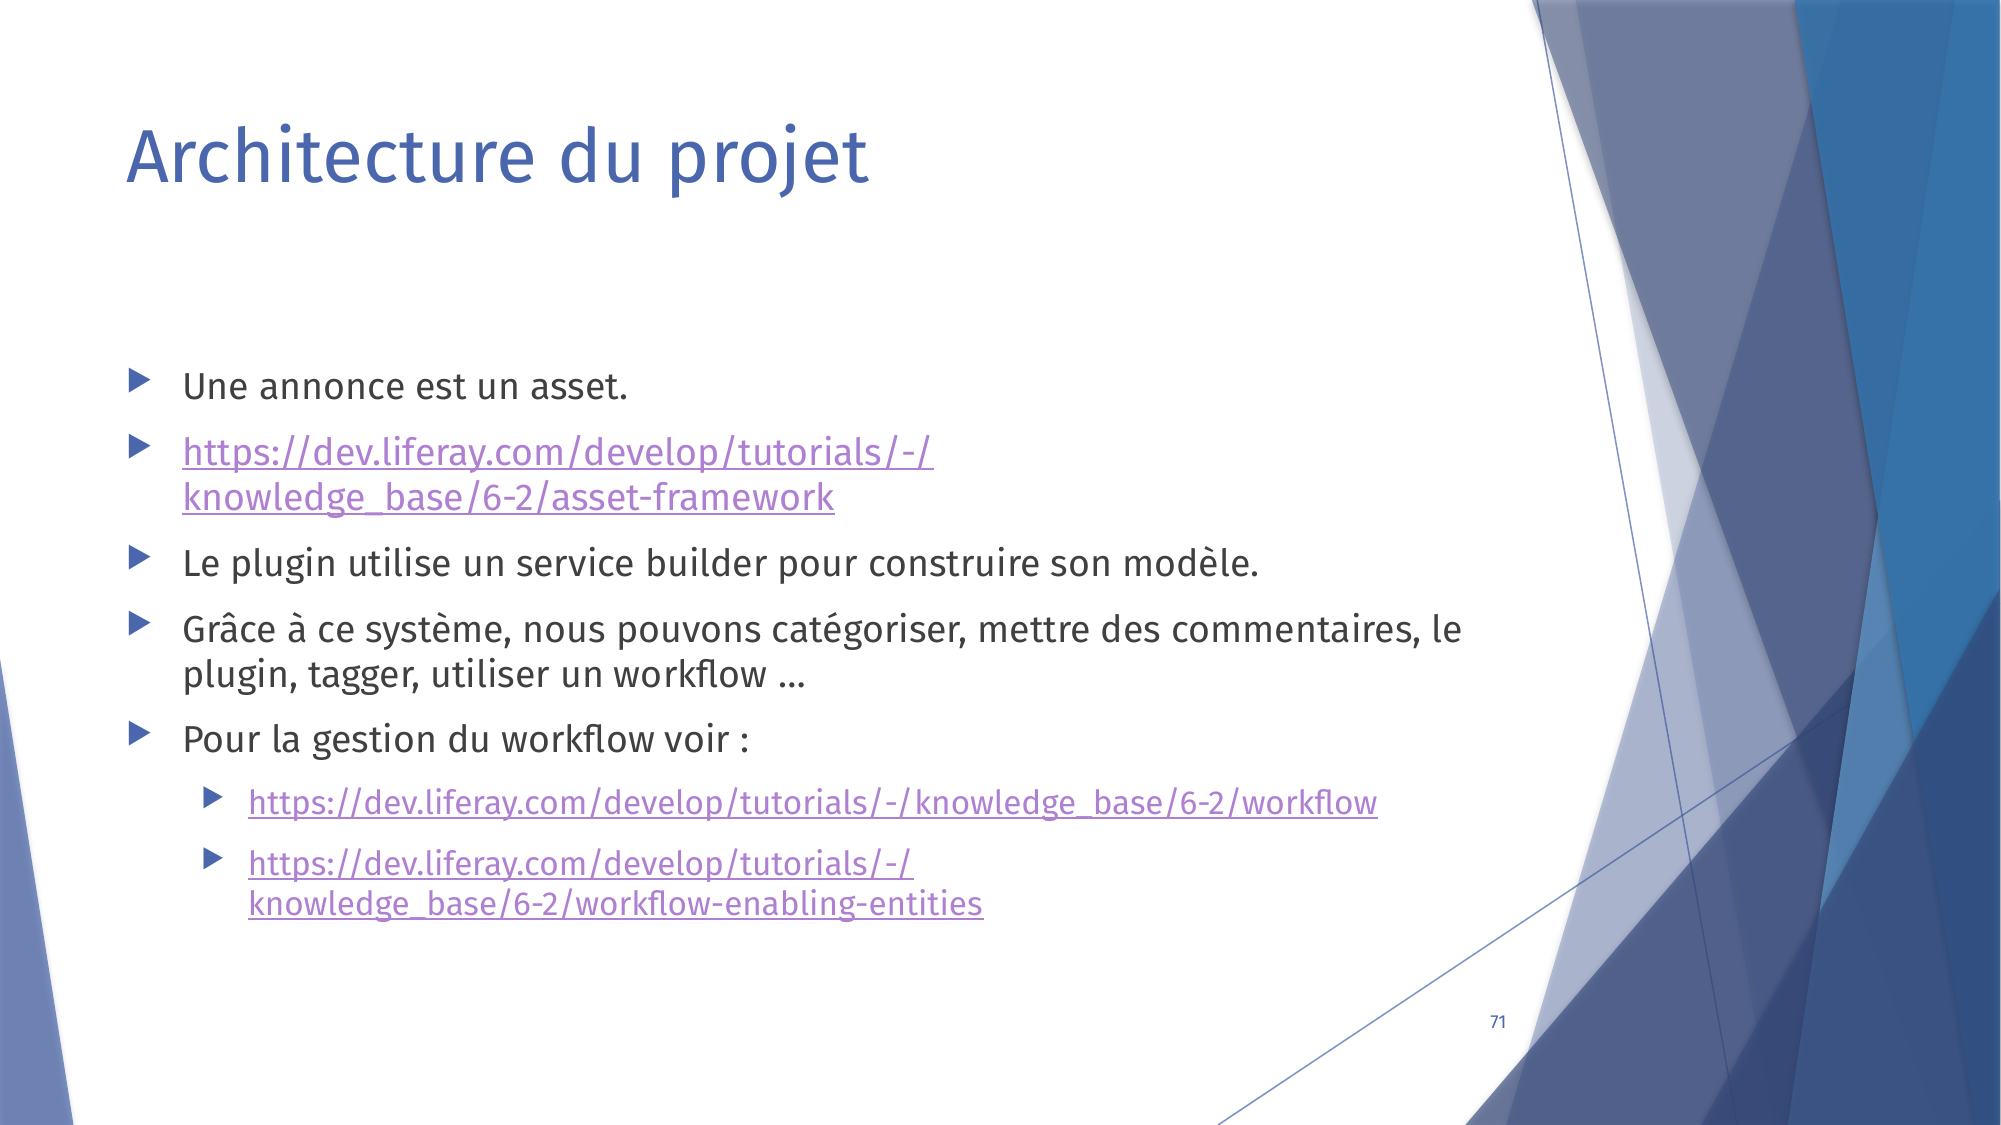

# Architecture du projet
Une annonce est un asset.
https://dev.liferay.com/develop/tutorials/-/knowledge_base/6-2/asset-framework
Le plugin utilise un service builder pour construire son modèle.
Grâce à ce système, nous pouvons catégoriser, mettre des commentaires, le plugin, tagger, utiliser un workflow …
Pour la gestion du workflow voir :
https://dev.liferay.com/develop/tutorials/-/knowledge_base/6-2/workflow
https://dev.liferay.com/develop/tutorials/-/knowledge_base/6-2/workflow-enabling-entities

71